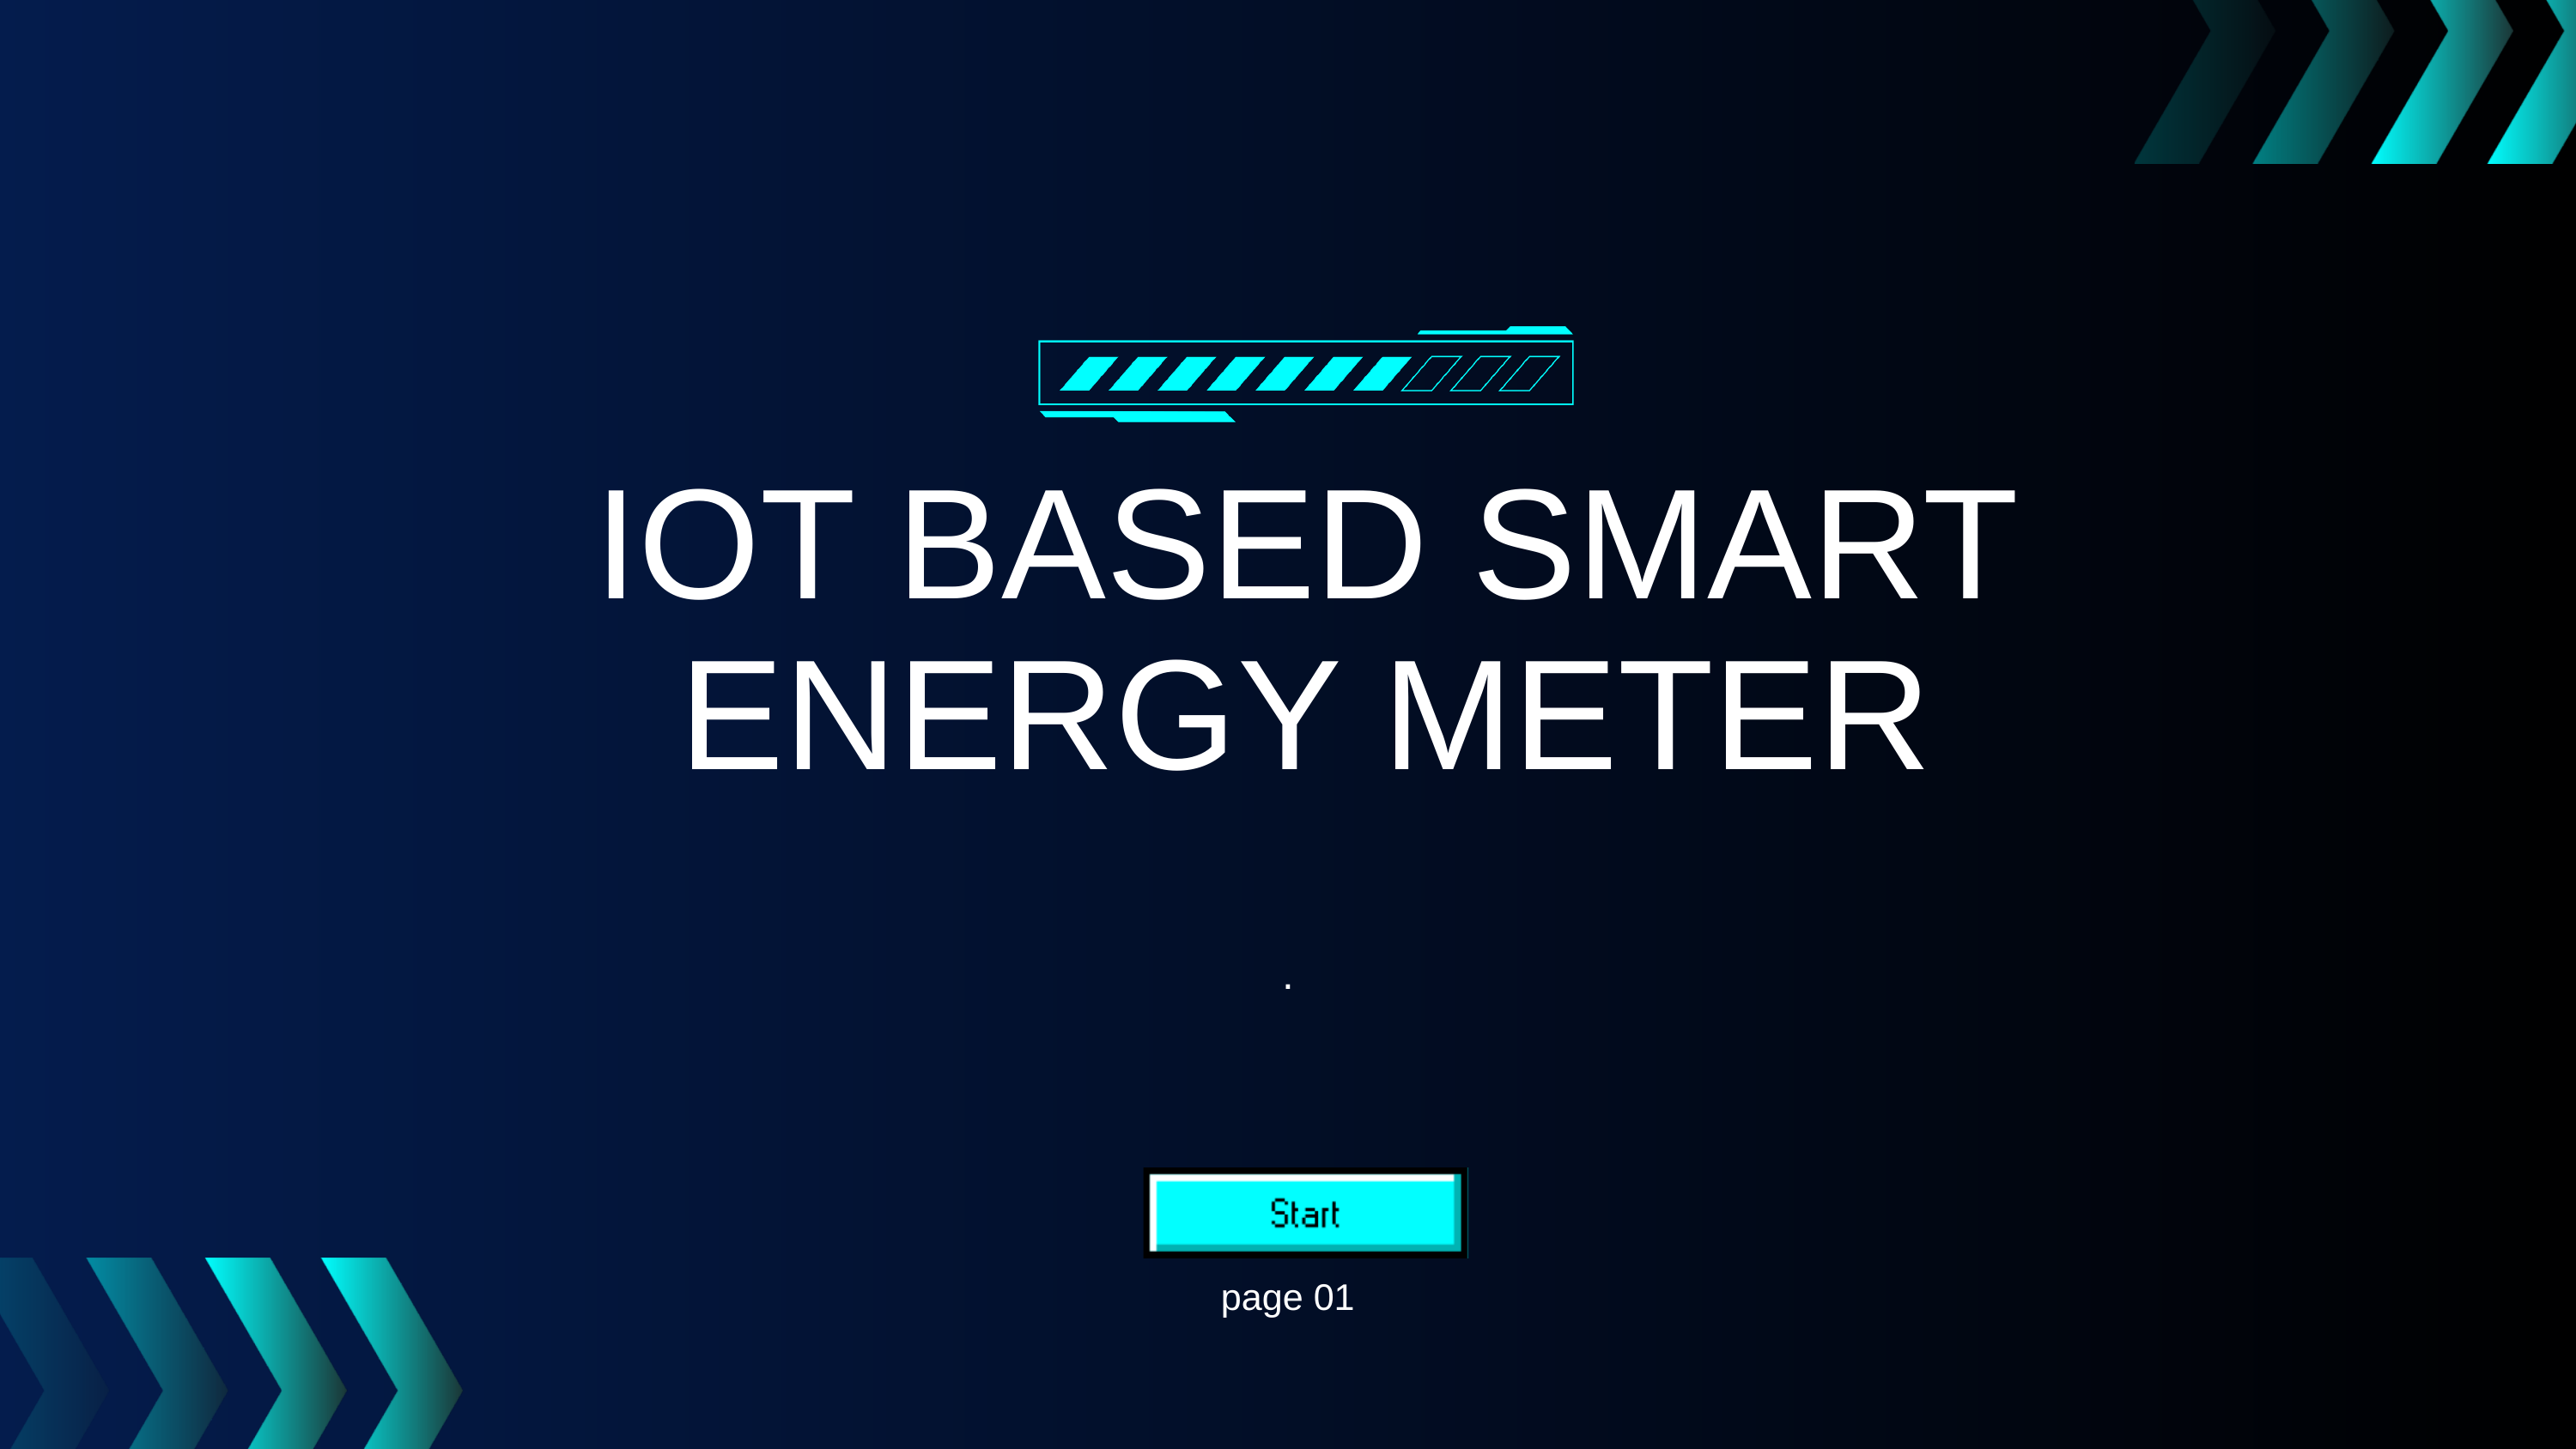

IOT BASED SMART ENERGY METER
.

page 01